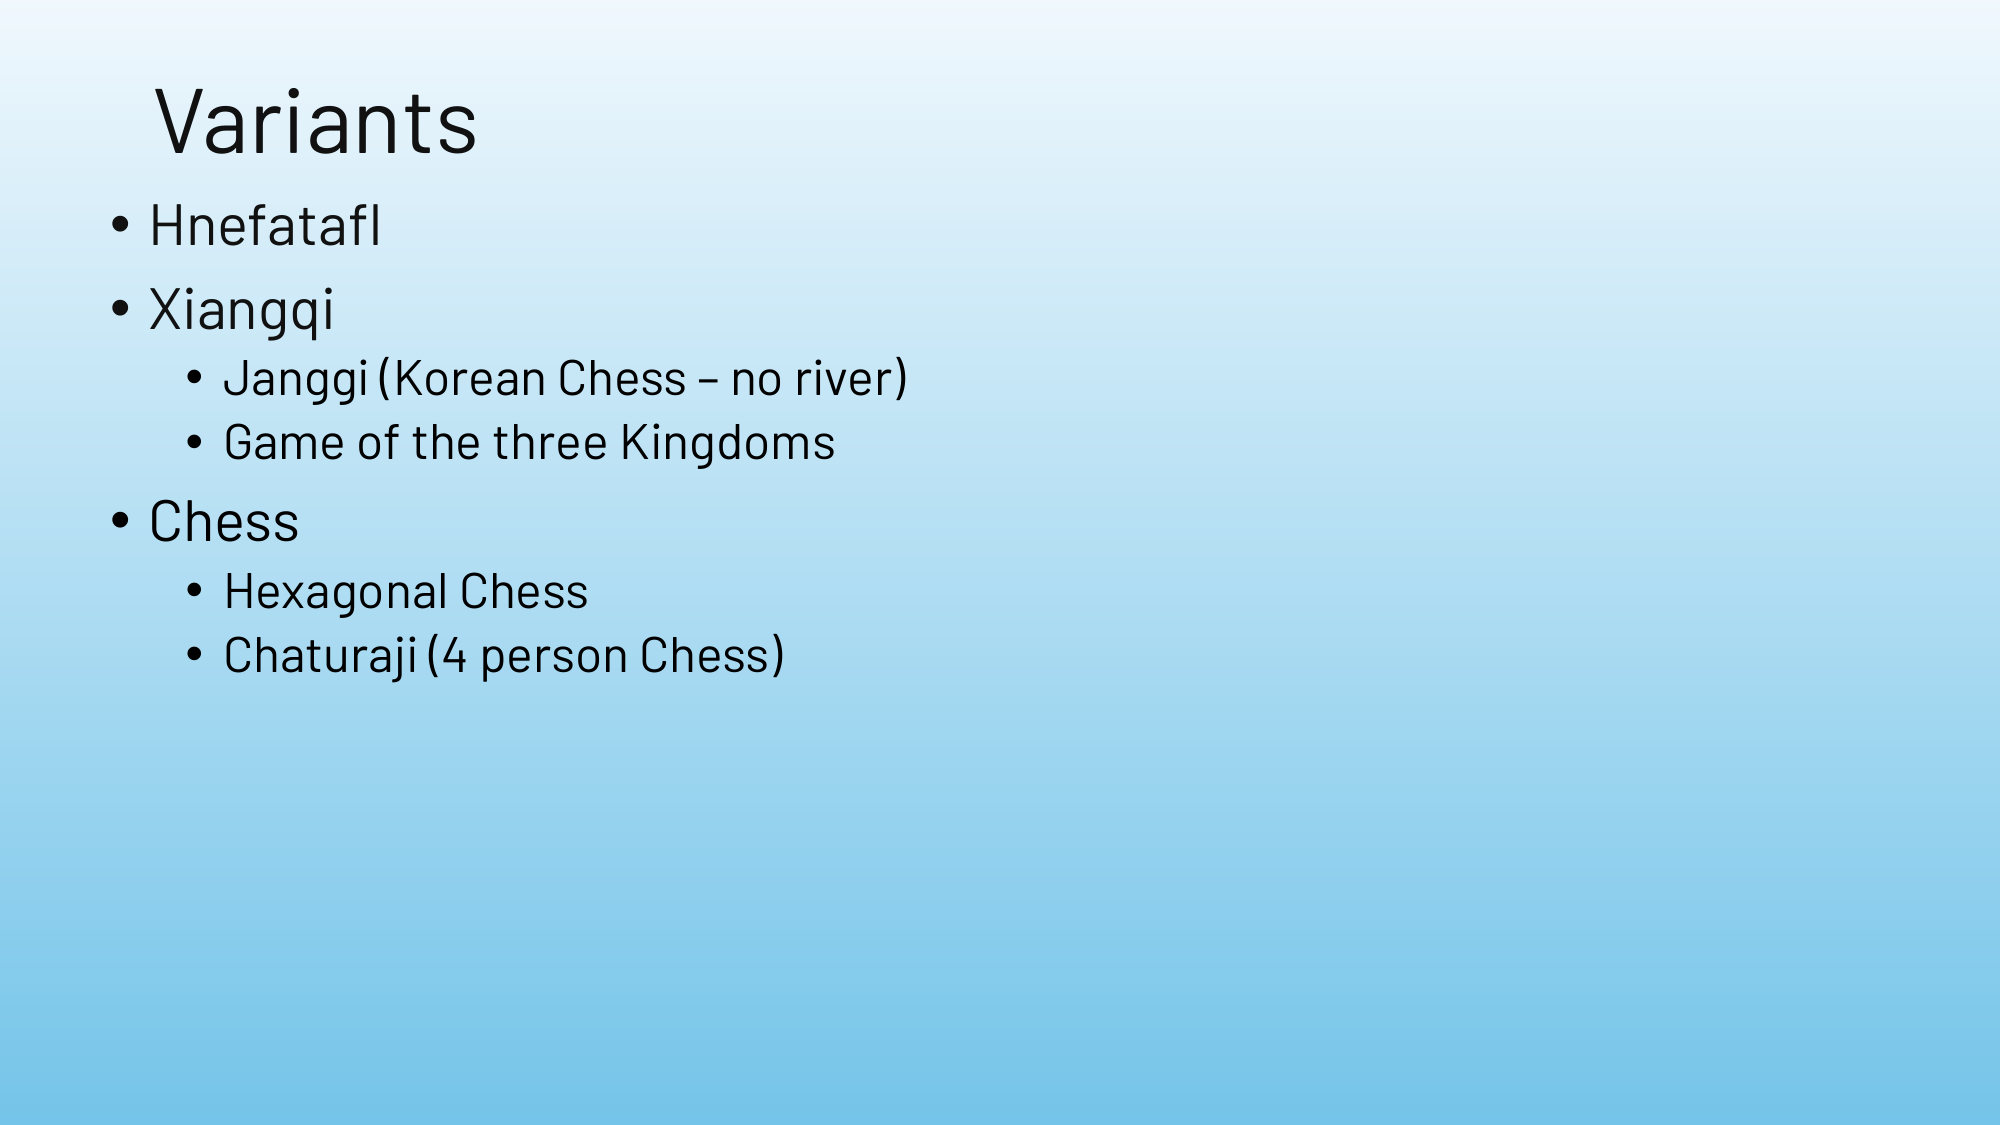

# Variants
Hnefatafl
Xiangqi
Janggi (Korean Chess – no river)
Game of the three Kingdoms
Chess
Hexagonal Chess
Chaturaji (4 person Chess)